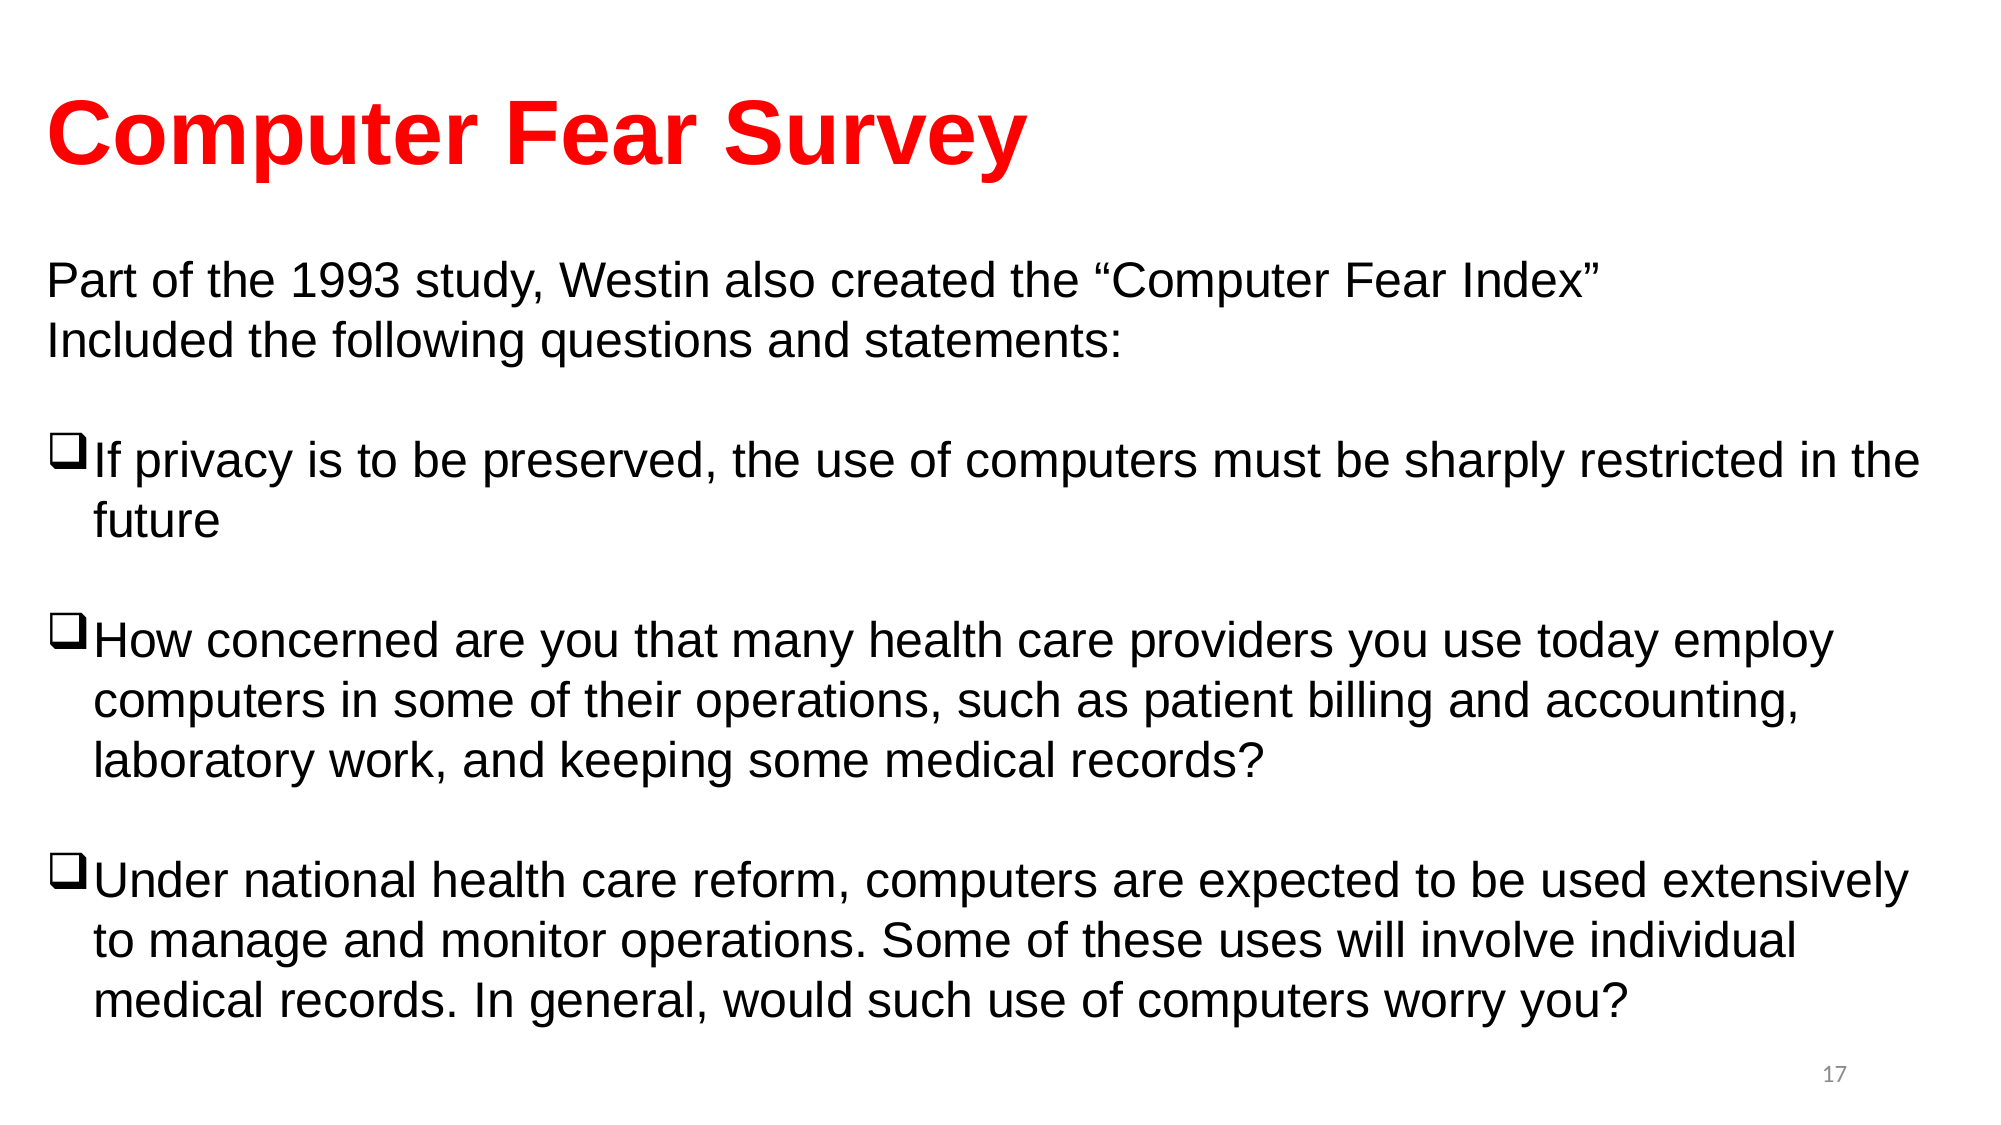

# Computer Fear Survey
Part of the 1993 study, Westin also created the “Computer Fear Index”
Included the following questions and statements:

If privacy is to be preserved, the use of computers must be sharply restricted in the future

How concerned are you that many health care providers you use today employ computers in some of their operations, such as patient billing and accounting, laboratory work, and keeping some medical records?

Under national health care reform, computers are expected to be used extensively to manage and monitor operations. Some of these uses will involve individual medical records. In general, would such use of computers worry you?
17